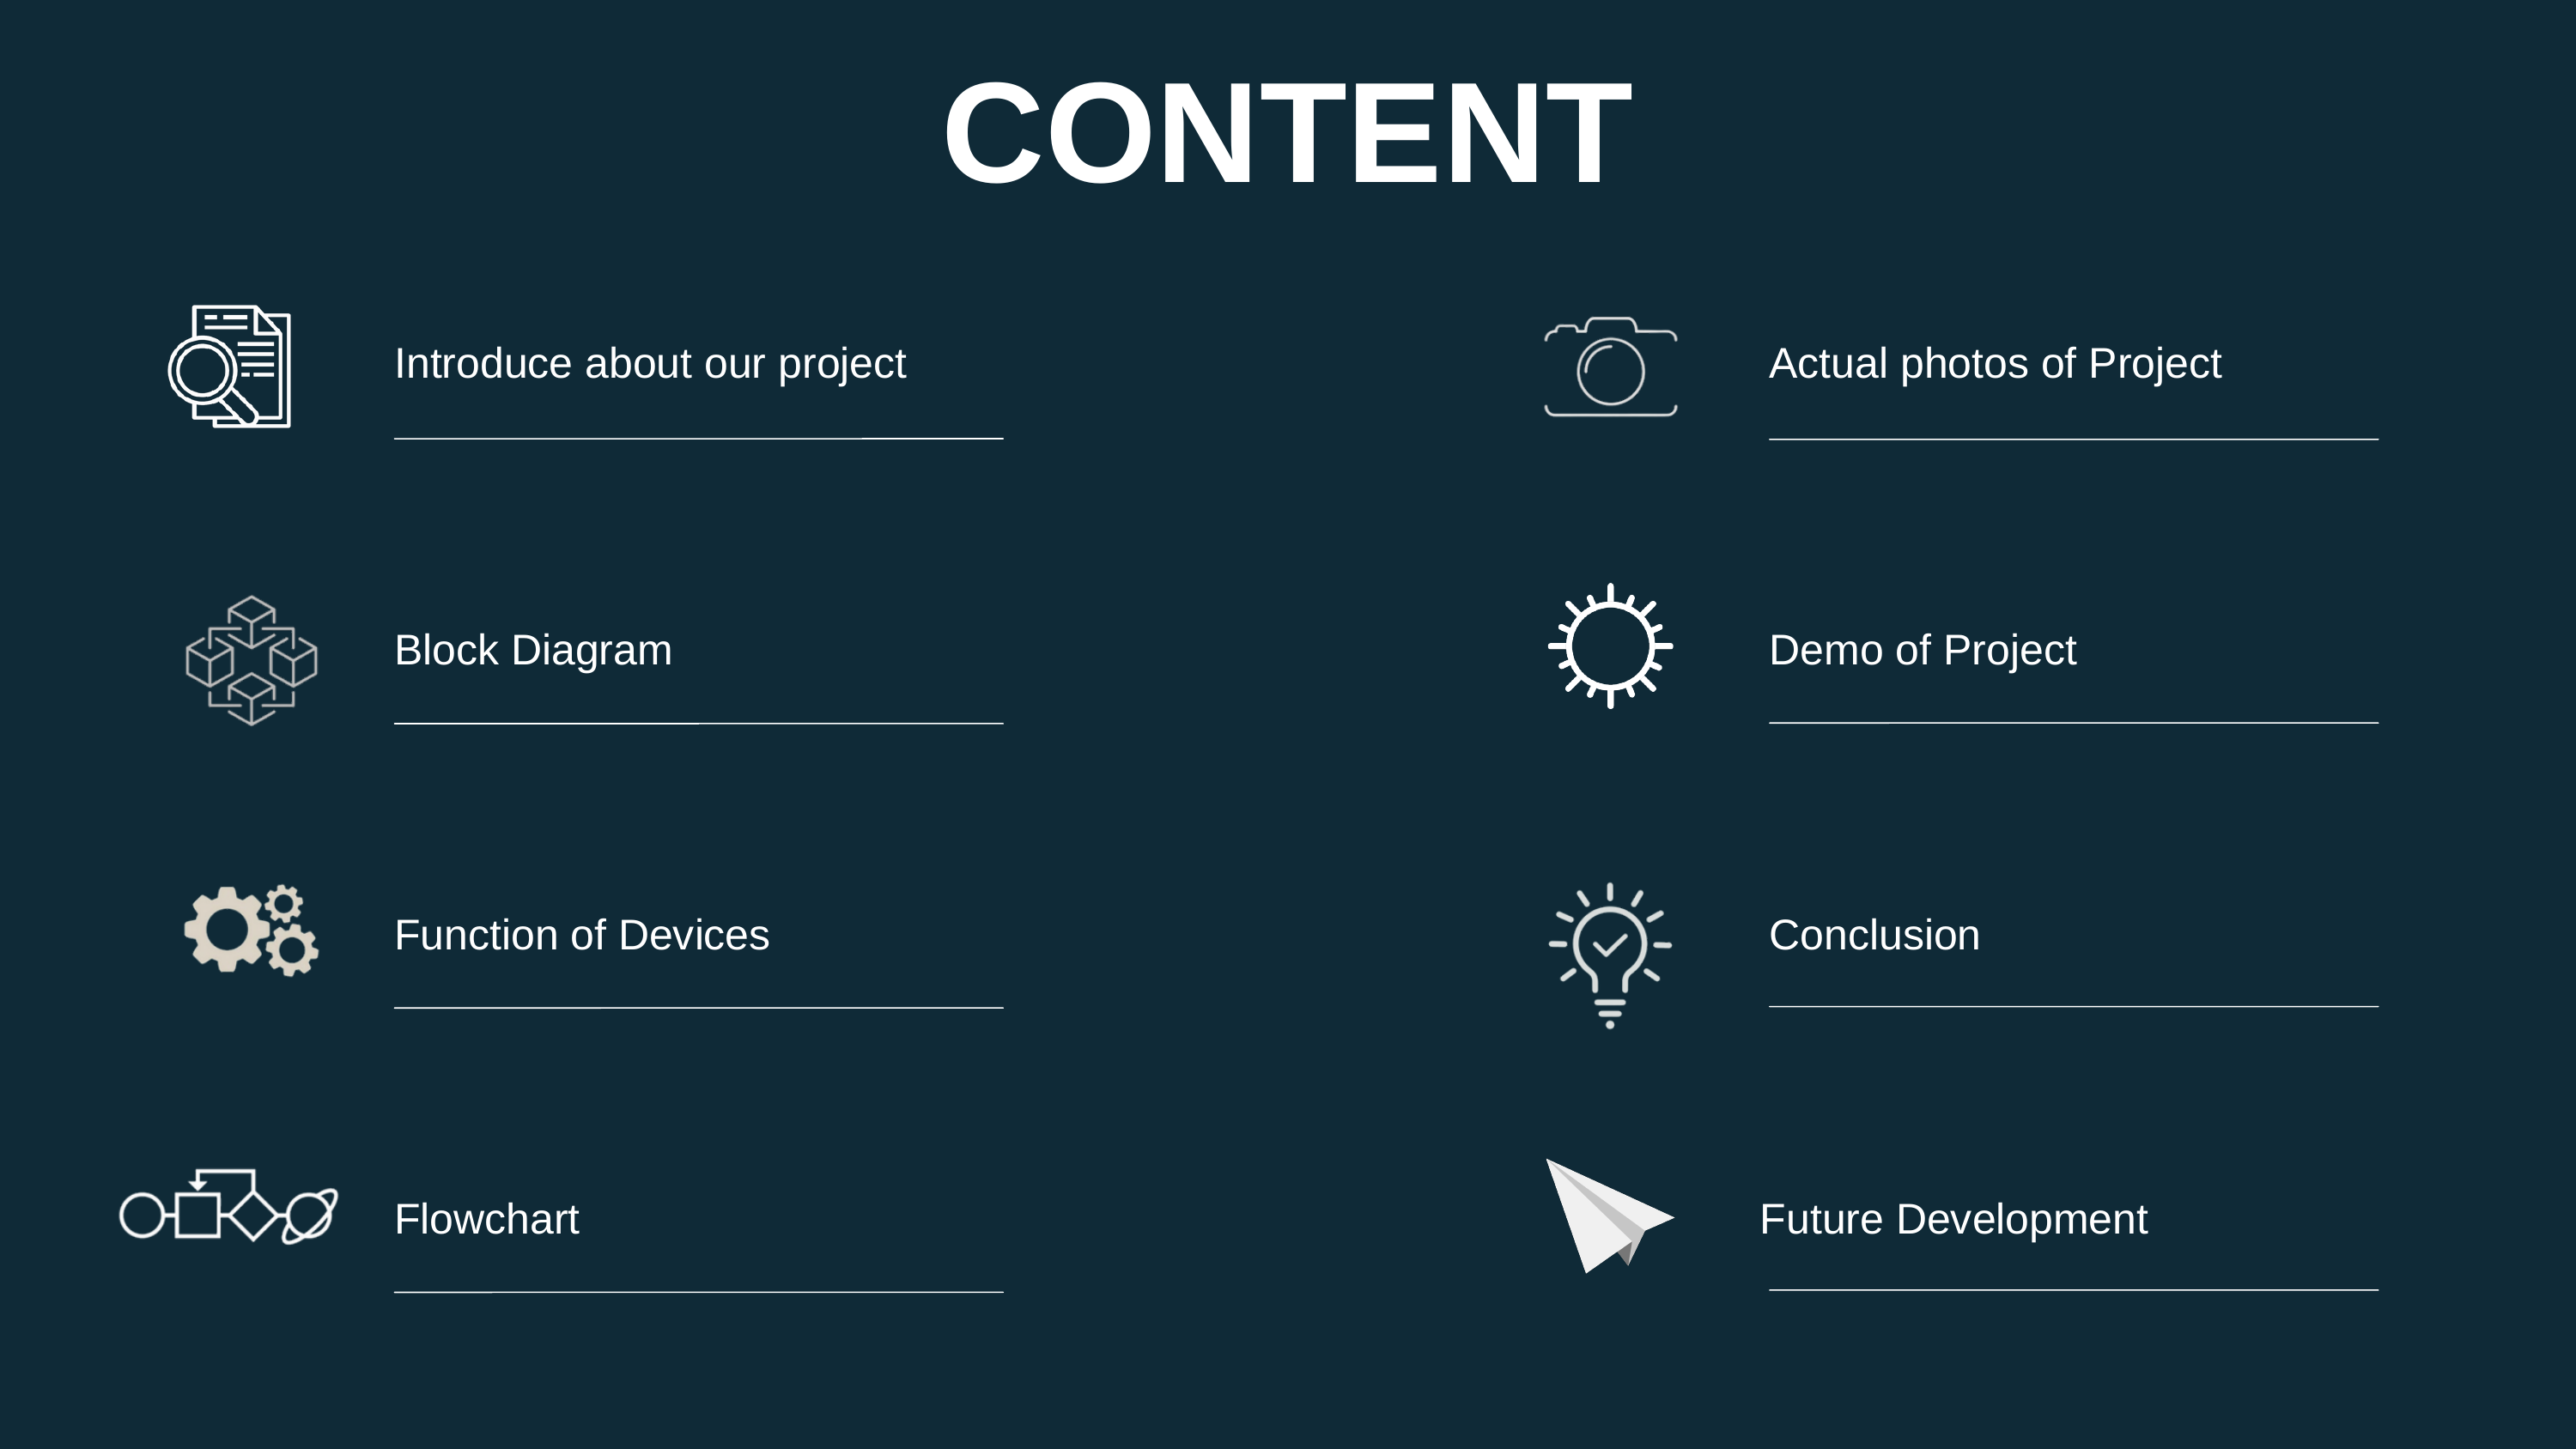

CONTENT

Introduce about our project
Actual photos of Project

Block Diagram
Demo of Project

Function of Devices
Conclusion

Flowchart
Future Development